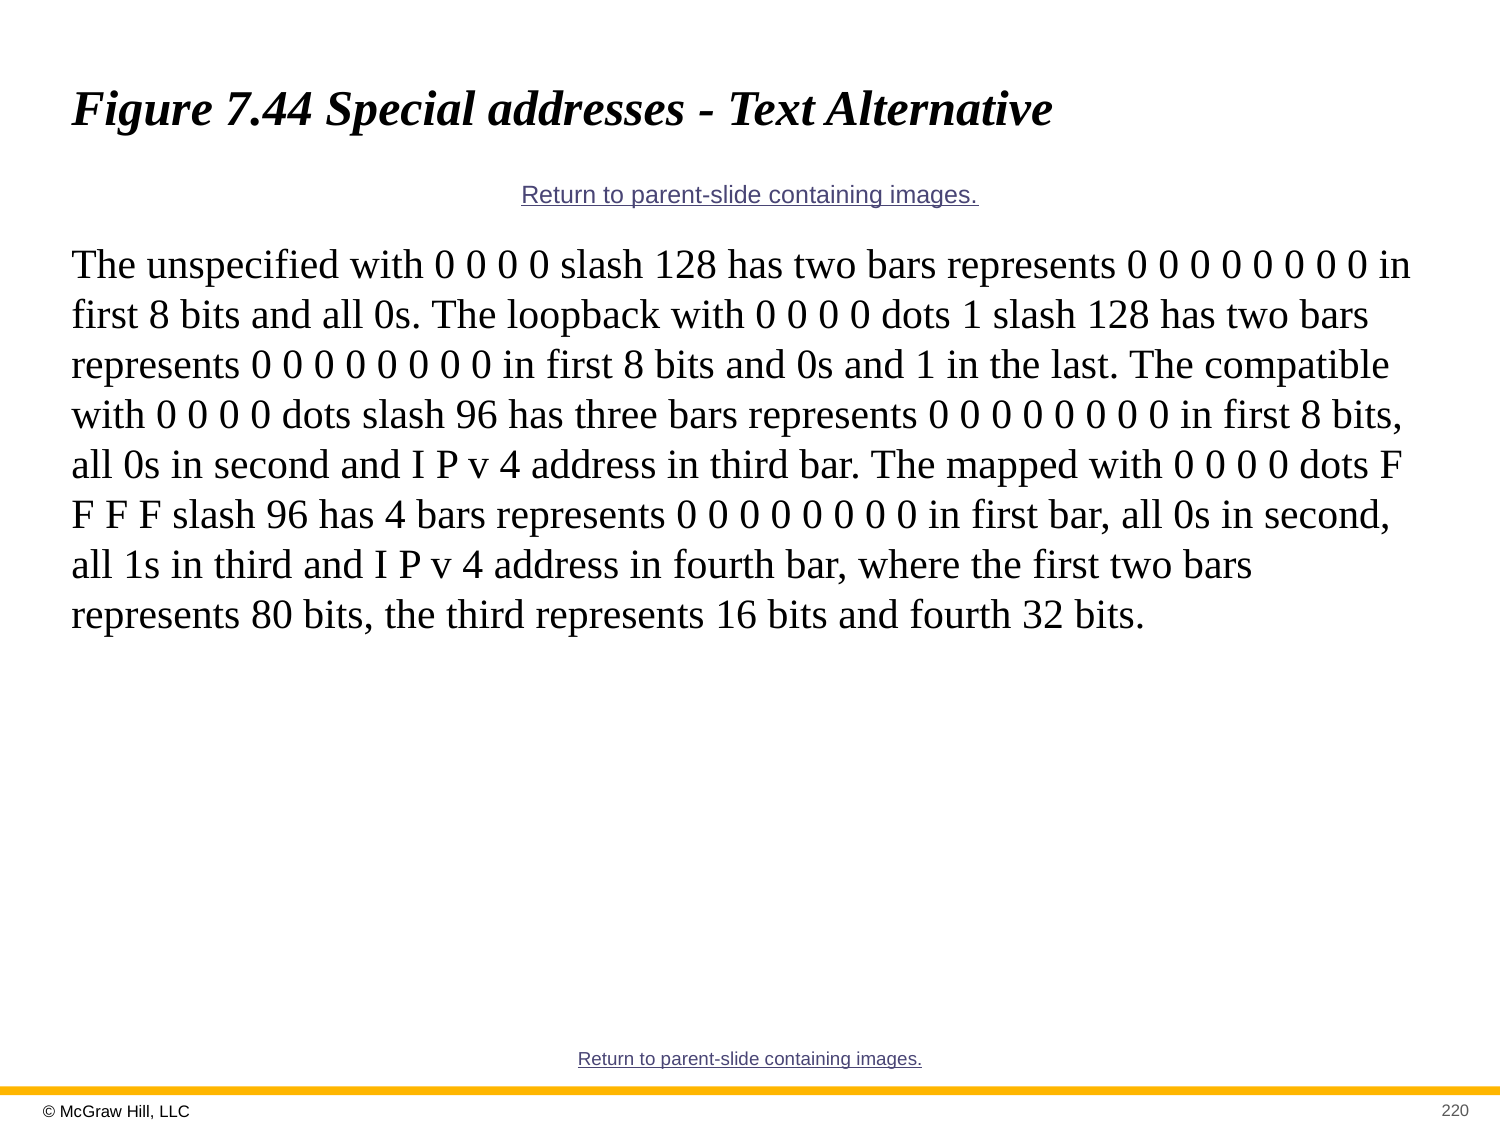

# Figure 7.44 Special addresses - Text Alternative
Return to parent-slide containing images.
The unspecified with 0 0 0 0 slash 128 has two bars represents 0 0 0 0 0 0 0 0 in first 8 bits and all 0s. The loopback with 0 0 0 0 dots 1 slash 128 has two bars represents 0 0 0 0 0 0 0 0 in first 8 bits and 0s and 1 in the last. The compatible with 0 0 0 0 dots slash 96 has three bars represents 0 0 0 0 0 0 0 0 in first 8 bits, all 0s in second and I P v 4 address in third bar. The mapped with 0 0 0 0 dots F F F F slash 96 has 4 bars represents 0 0 0 0 0 0 0 0 in first bar, all 0s in second, all 1s in third and I P v 4 address in fourth bar, where the first two bars represents 80 bits, the third represents 16 bits and fourth 32 bits.
Return to parent-slide containing images.
220